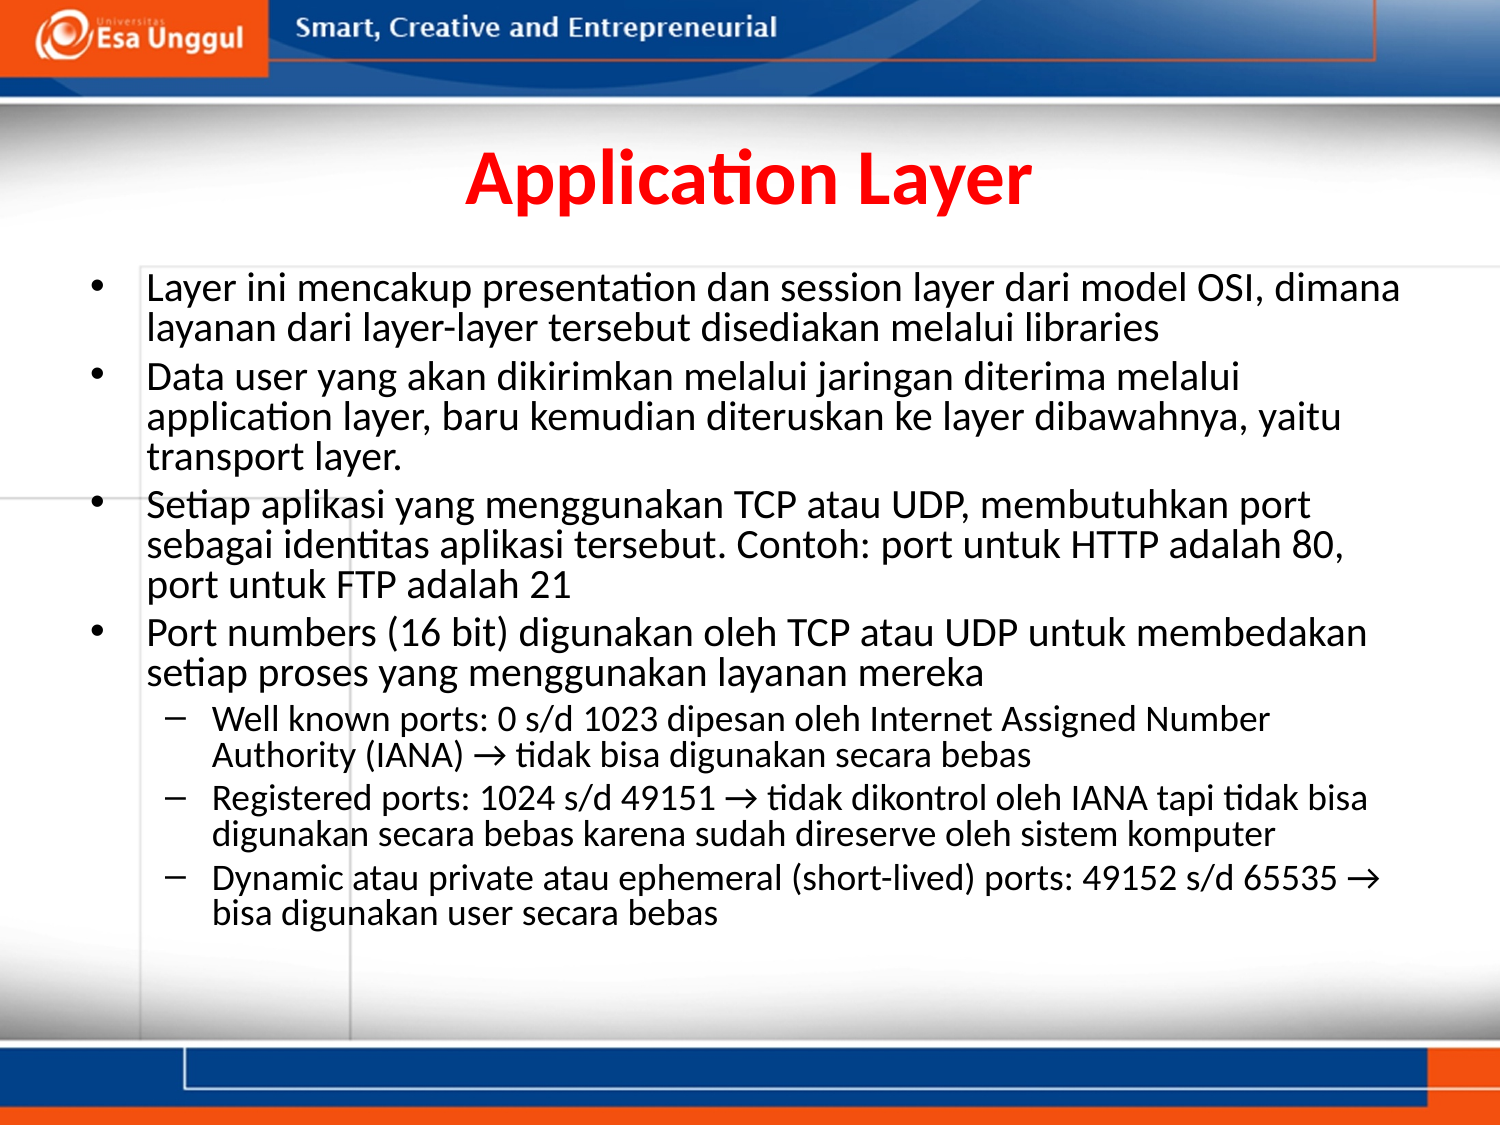

# Application Layer
Layer ini mencakup presentation dan session layer dari model OSI, dimana layanan dari layer-layer tersebut disediakan melalui libraries
Data user yang akan dikirimkan melalui jaringan diterima melalui application layer, baru kemudian diteruskan ke layer dibawahnya, yaitu transport layer.
Setiap aplikasi yang menggunakan TCP atau UDP, membutuhkan port sebagai identitas aplikasi tersebut. Contoh: port untuk HTTP adalah 80, port untuk FTP adalah 21
Port numbers (16 bit) digunakan oleh TCP atau UDP untuk membedakan setiap proses yang menggunakan layanan mereka
Well known ports: 0 s/d 1023 dipesan oleh Internet Assigned Number Authority (IANA) → tidak bisa digunakan secara bebas
Registered ports: 1024 s/d 49151 → tidak dikontrol oleh IANA tapi tidak bisa digunakan secara bebas karena sudah direserve oleh sistem komputer
Dynamic atau private atau ephemeral (short-lived) ports: 49152 s/d 65535 → bisa digunakan user secara bebas